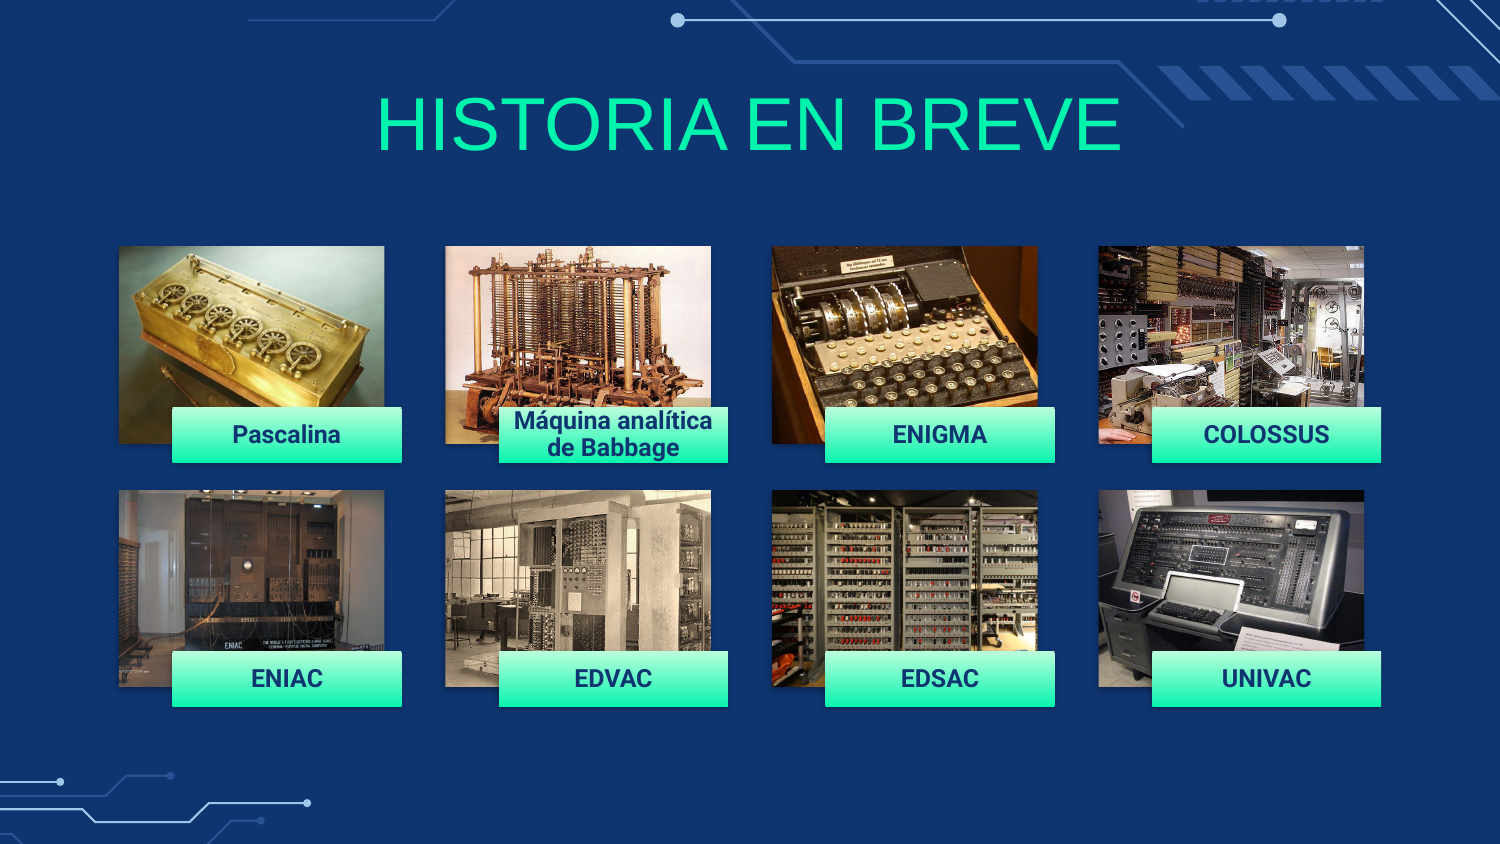

# HISTORIA EN BREVE
Pascalina
Máquina analítica de Babbage
ENIGMA
COLOSSUS
ENIAC
EDVAC
EDSAC
UNIVAC